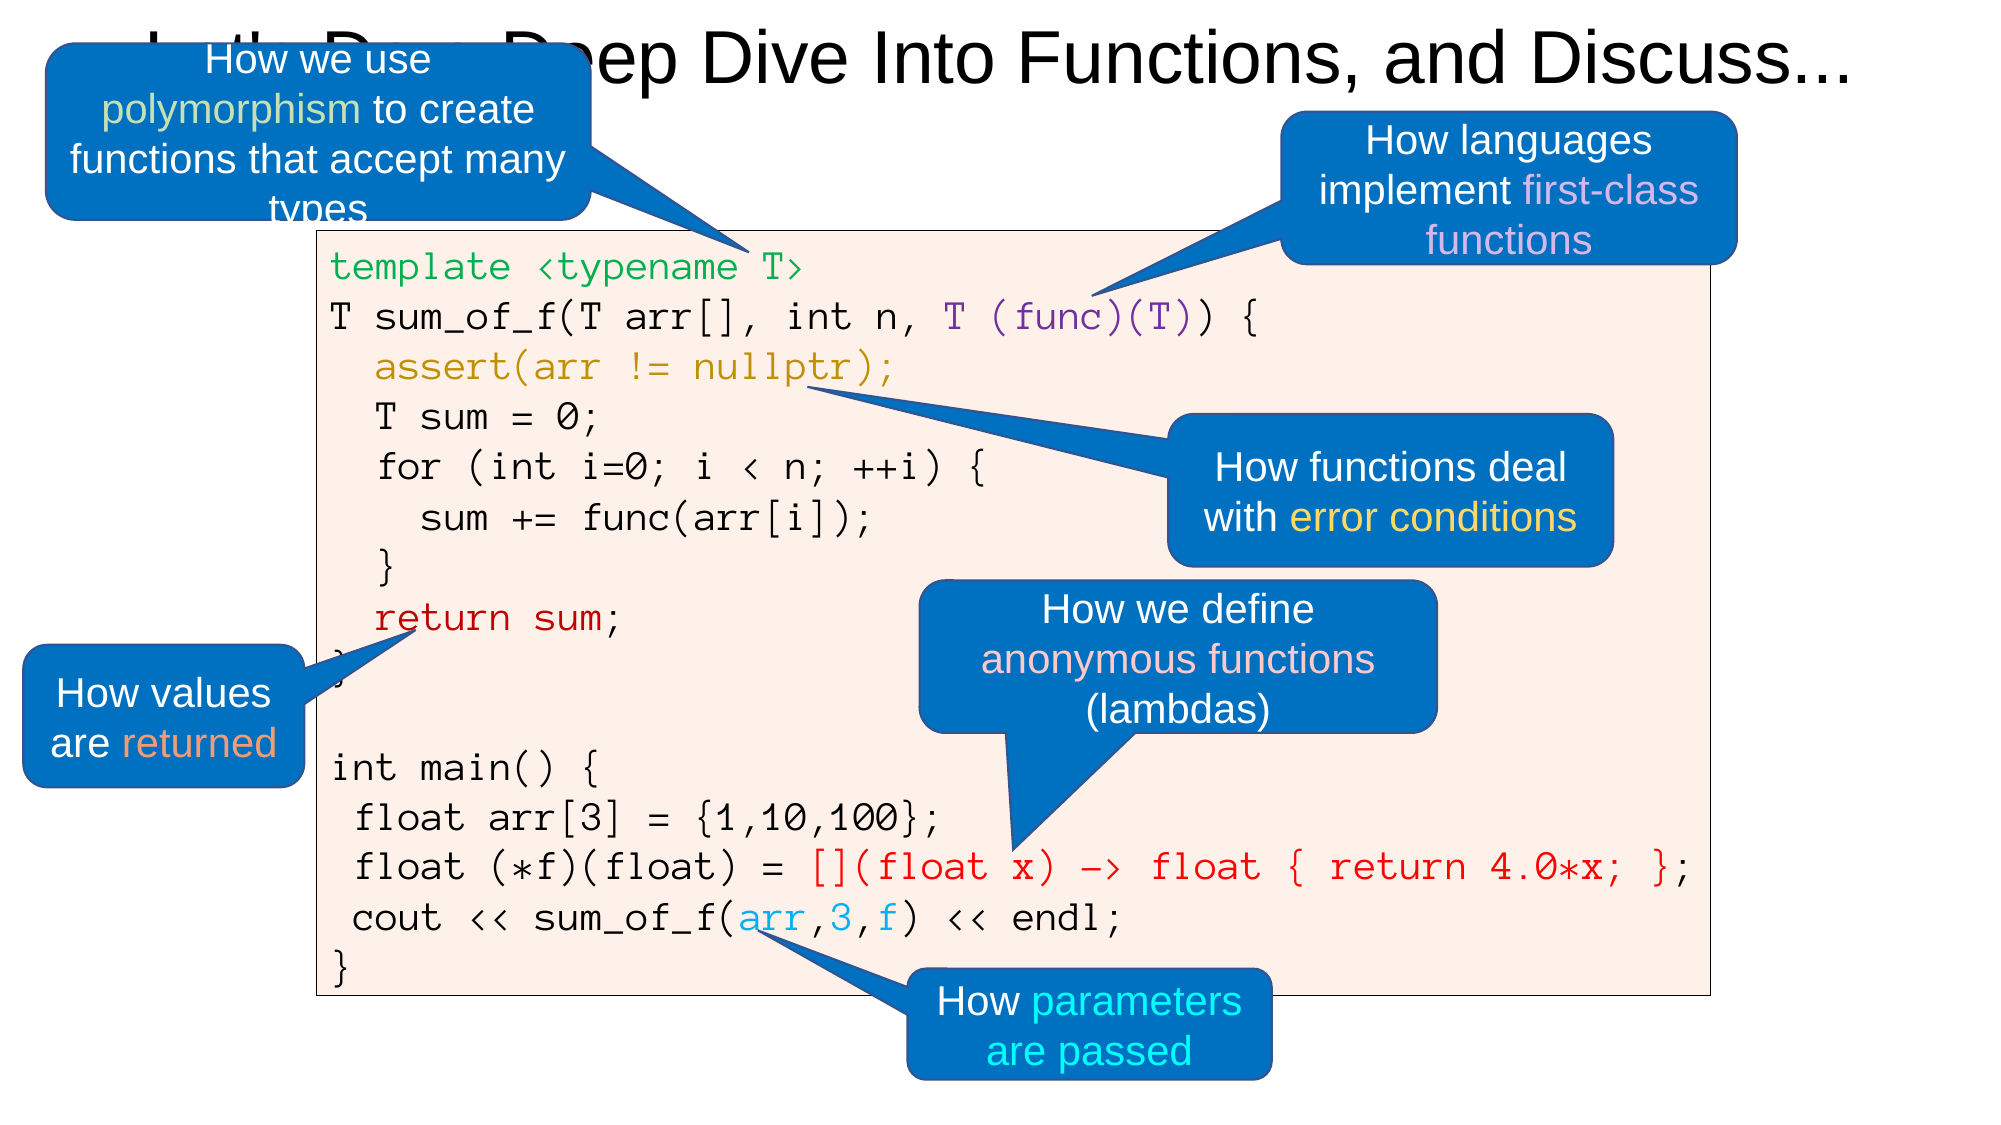

Let's Do a Deep Dive Into Functions, and Discuss...
How we use polymorphism to create functions that accept many types
How languages implement first-class functions

template <typename T>
T sum_of_f(T arr[], int n, T (func)(T)) {
  assert(arr != nullptr);
  T sum = 0;
  for (int i=0; i < n; ++i) {
    sum += func(arr[i]);
  }
  return sum;
}

int main() {
 float arr[3] = {1,10,100};
 float (*f)(float) = [](float x) -> float { return 4.0*x; };
 cout << sum_of_f(arr,3,f) << endl;
}
How functions deal with error conditions
How we define anonymous functions (lambdas)
How values are returned
How parameters are passed